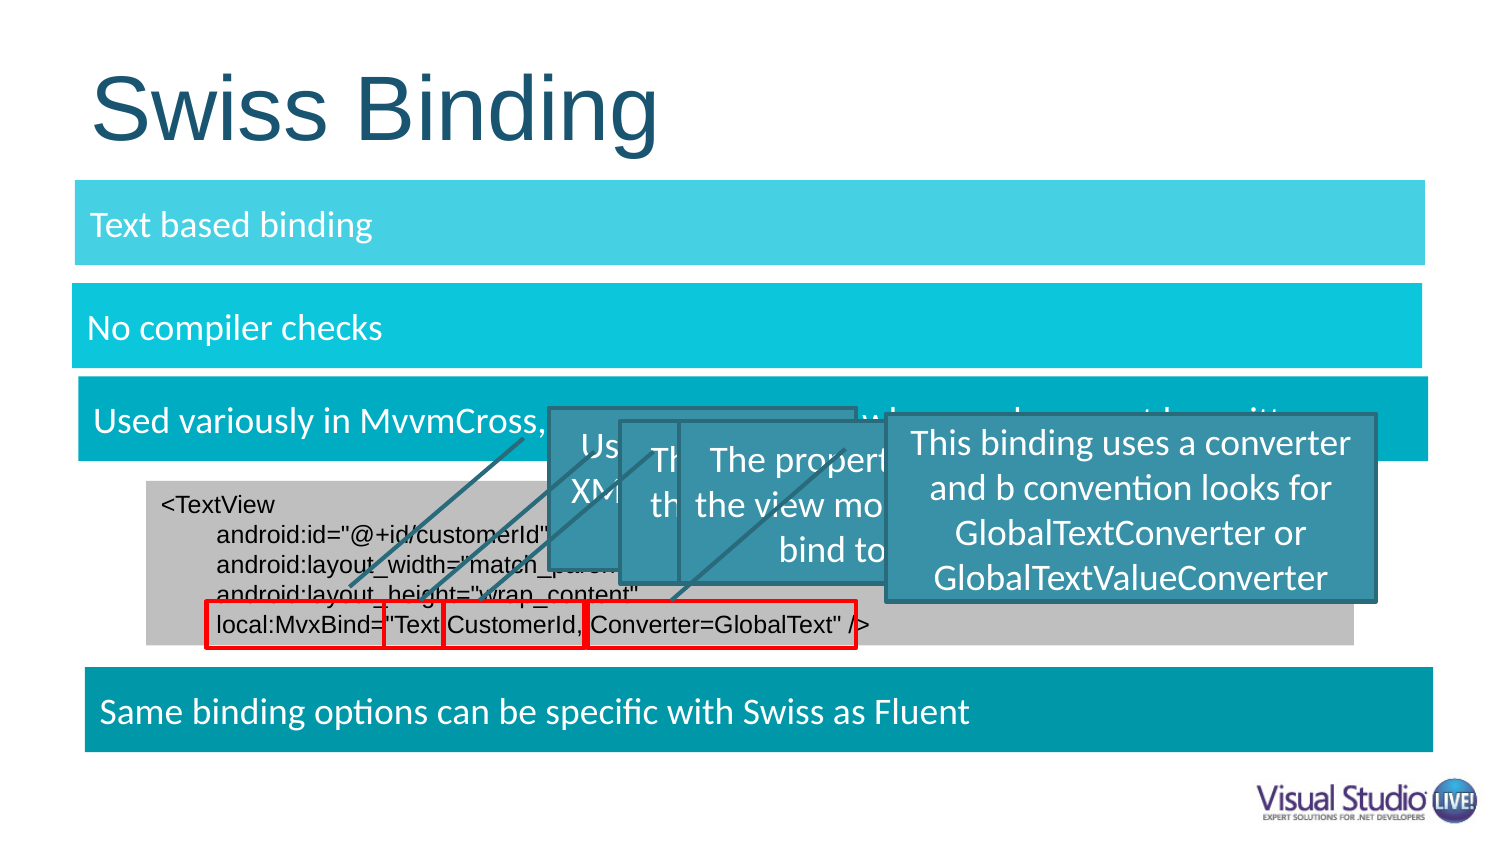

# Swiss Binding
Text based binding
No compiler checks
Used variously in MvvmCross, particularly in spots where code cannot be written
Used in Android XML to indicate a binding
This binding uses a converter and b convention looks for GlobalTextConverter or GlobalTextValueConverter
The property on the view to bind to
The property on the view model to bind to
<TextView
        android:id="@+id/customerId"
        android:layout_width="match_parent"
        android:layout_height="wrap_content"
        local:MvxBind="Text CustomerId, Converter=GlobalText" />

Same binding options can be specific with Swiss as Fluent